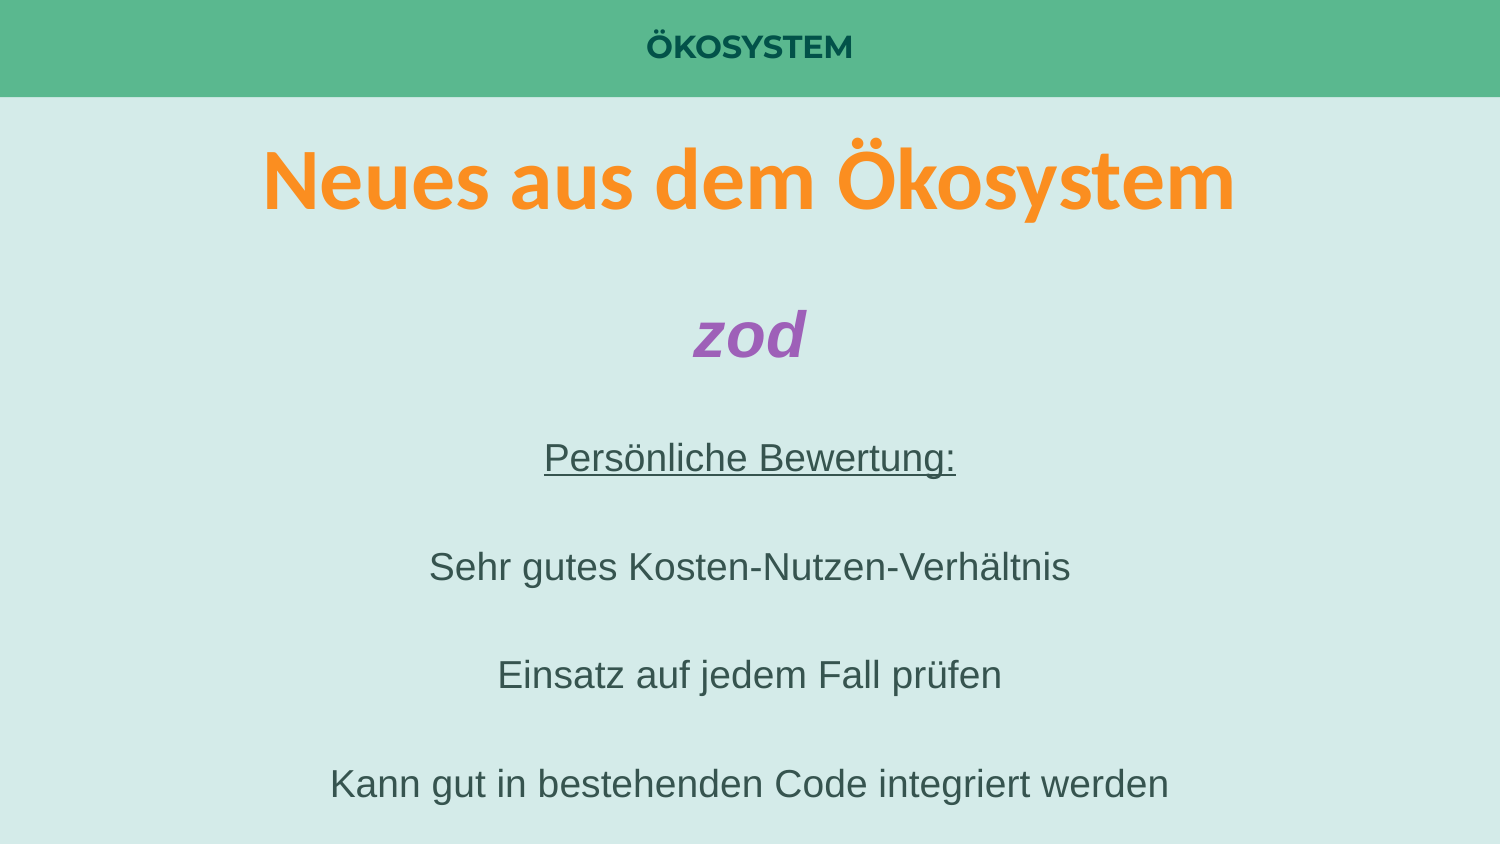

# Ökosystem
Neues aus dem Ökosystem

zod

Persönliche Bewertung:

Sehr gutes Kosten-Nutzen-Verhältnis

Einsatz auf jedem Fall prüfen

Kann gut in bestehenden Code integriert werden